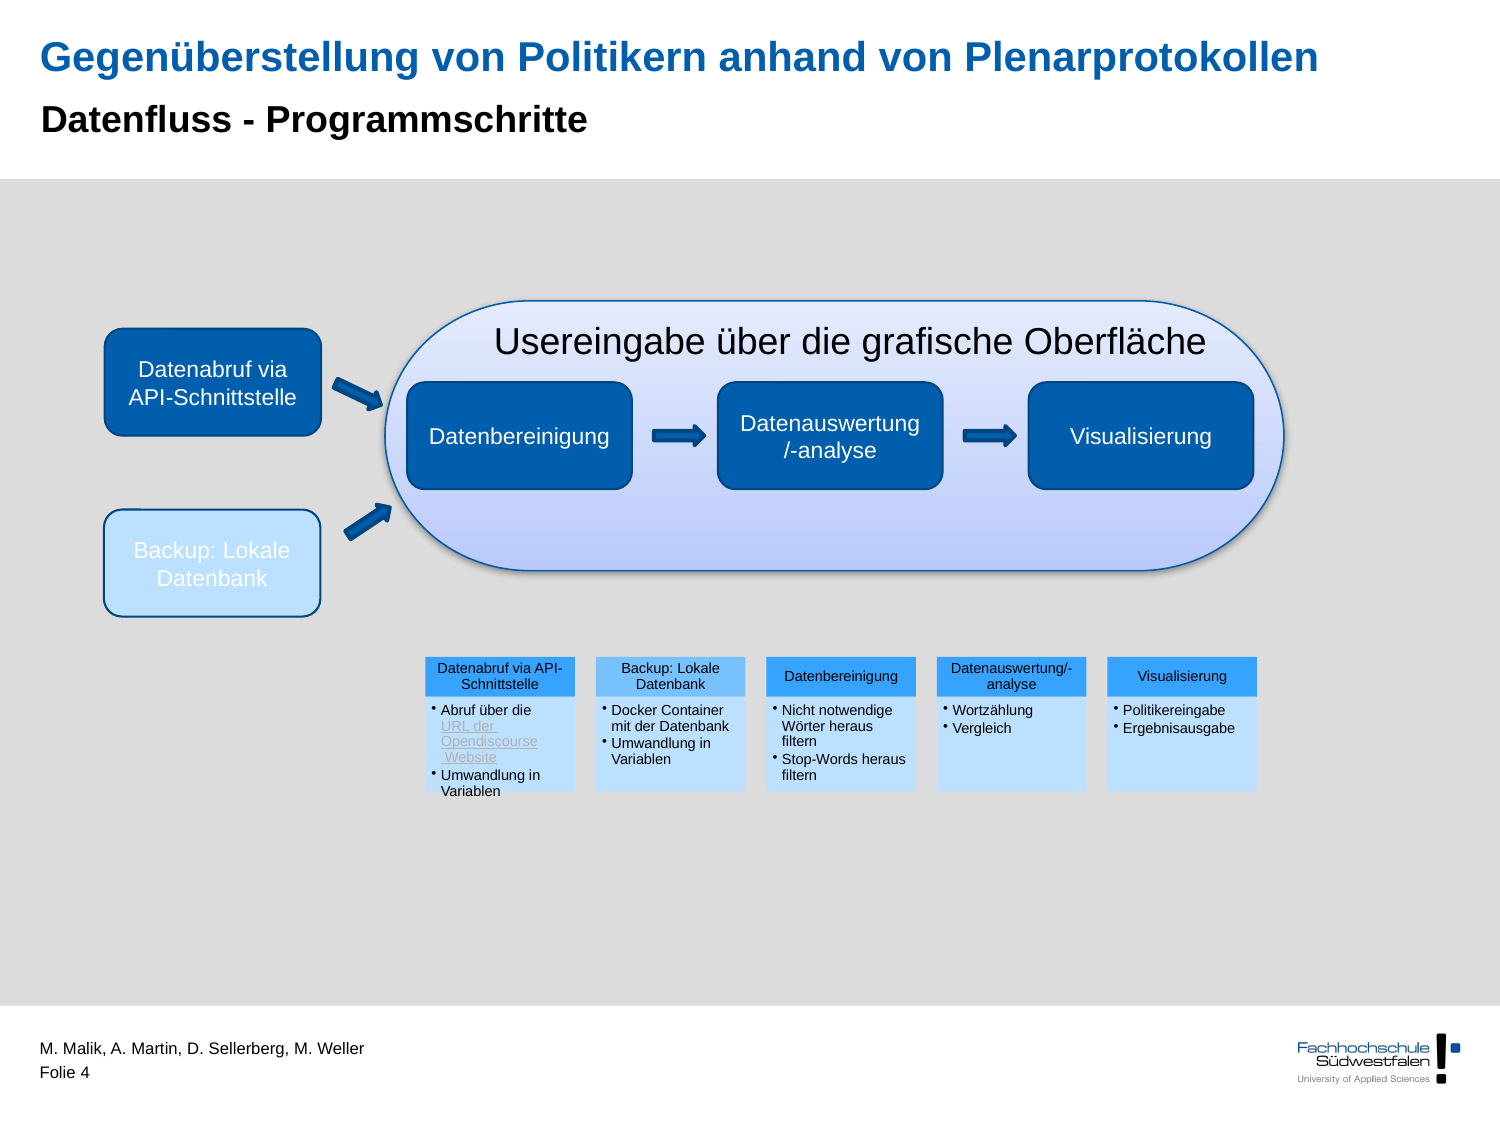

# Gegenüberstellung von Politikern anhand von Plenarprotokollen
Datenfluss - Programmschritte

Usereingabe über die grafische Oberfläche

Datenabruf via API-Schnittstelle
Datenbereinigung
Visualisierung
Datenauswertung/-analyse

Backup: Lokale Datenbank

Datenabruf via API-Schnittstelle
Abruf über die URL der Opendiscourse Website
Umwandlung in Variablen
Backup: Lokale Datenbank
Docker Container mit der Datenbank
Umwandlung in Variablen
Datenbereinigung
Nicht notwendige Wörter heraus filtern
Stop-Words heraus filtern
Datenauswertung/-analyse
Wortzählung
Vergleich
Visualisierung
Politikereingabe
Ergebnisausgabe
M. Malik, A. Martin, D. Sellerberg, M. Weller